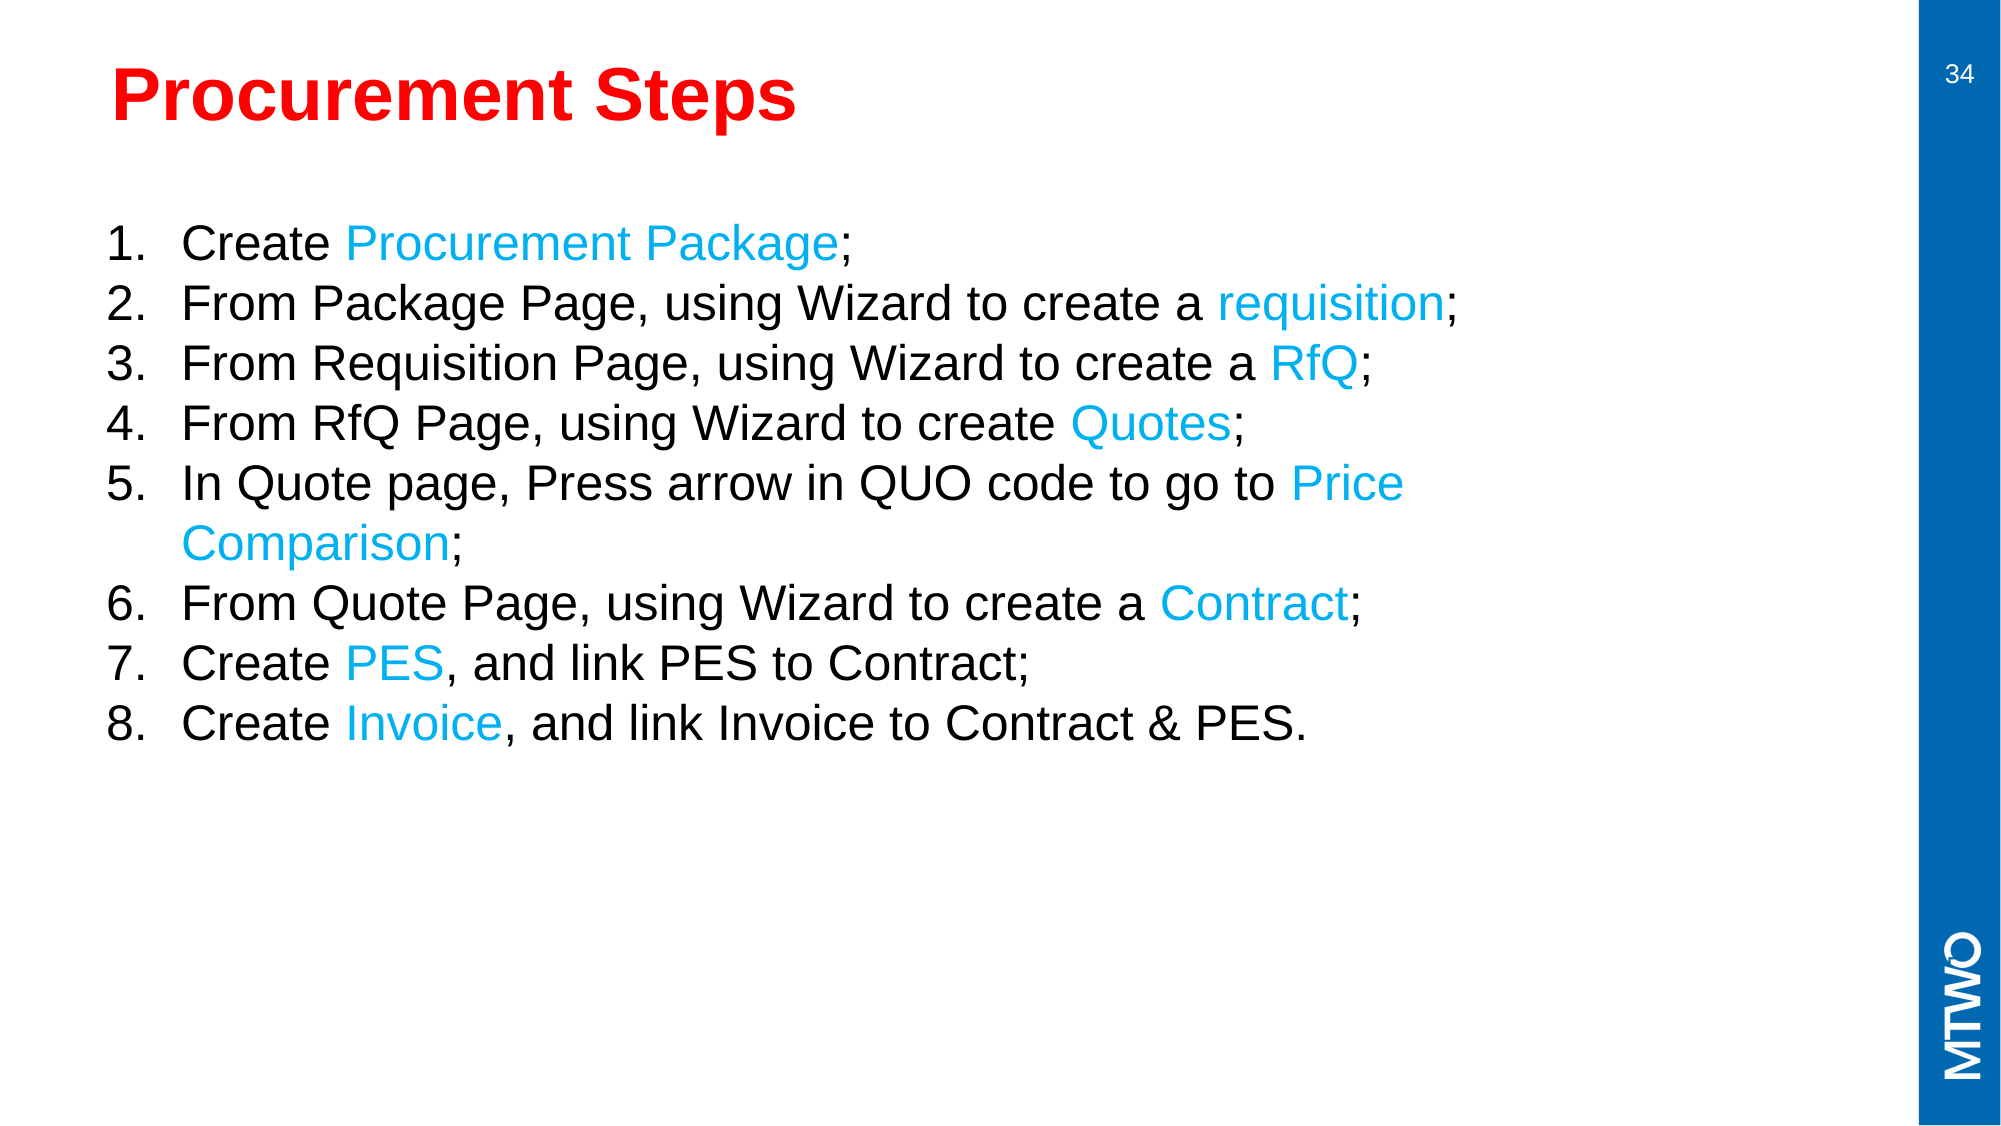

# Procurement Steps
34
Create Procurement Package;
From Package Page, using Wizard to create a requisition;
From Requisition Page, using Wizard to create a RfQ;
From RfQ Page, using Wizard to create Quotes;
In Quote page, Press arrow in QUO code to go to Price Comparison;
From Quote Page, using Wizard to create a Contract;
Create PES, and link PES to Contract;
Create Invoice, and link Invoice to Contract & PES.